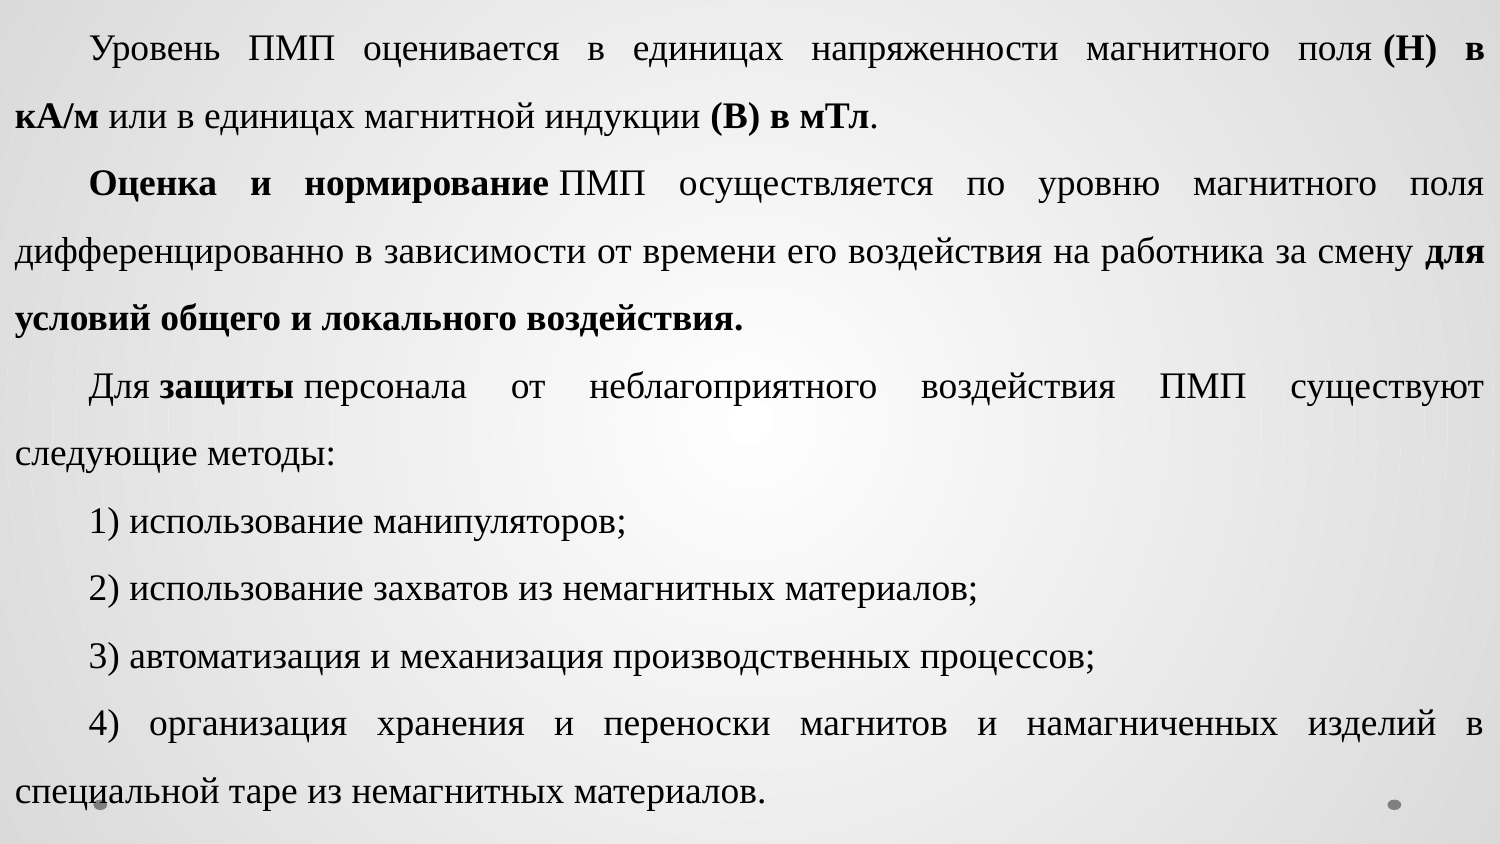

Уровень ПМП оценивается в единицах напряженности магнитного поля (Н) в кА/м или в единицах магнитной индукции (В) в мТл.
Оценка и нормирование ПМП осуществляется по уровню магнитного поля дифференцированно в зависимости от времени его воздействия на работника за смену для условий общего и локального воздействия.
Для защиты персонала от неблагоприятного воздействия ПМП существуют следующие методы:
1) использование манипуляторов;
2) использование захватов из немагнитных материалов;
3) автоматизация и механизация производственных процессов;
4) организация хранения и переноски магнитов и намагниченных изделий в специальной таре из немагнитных материалов.